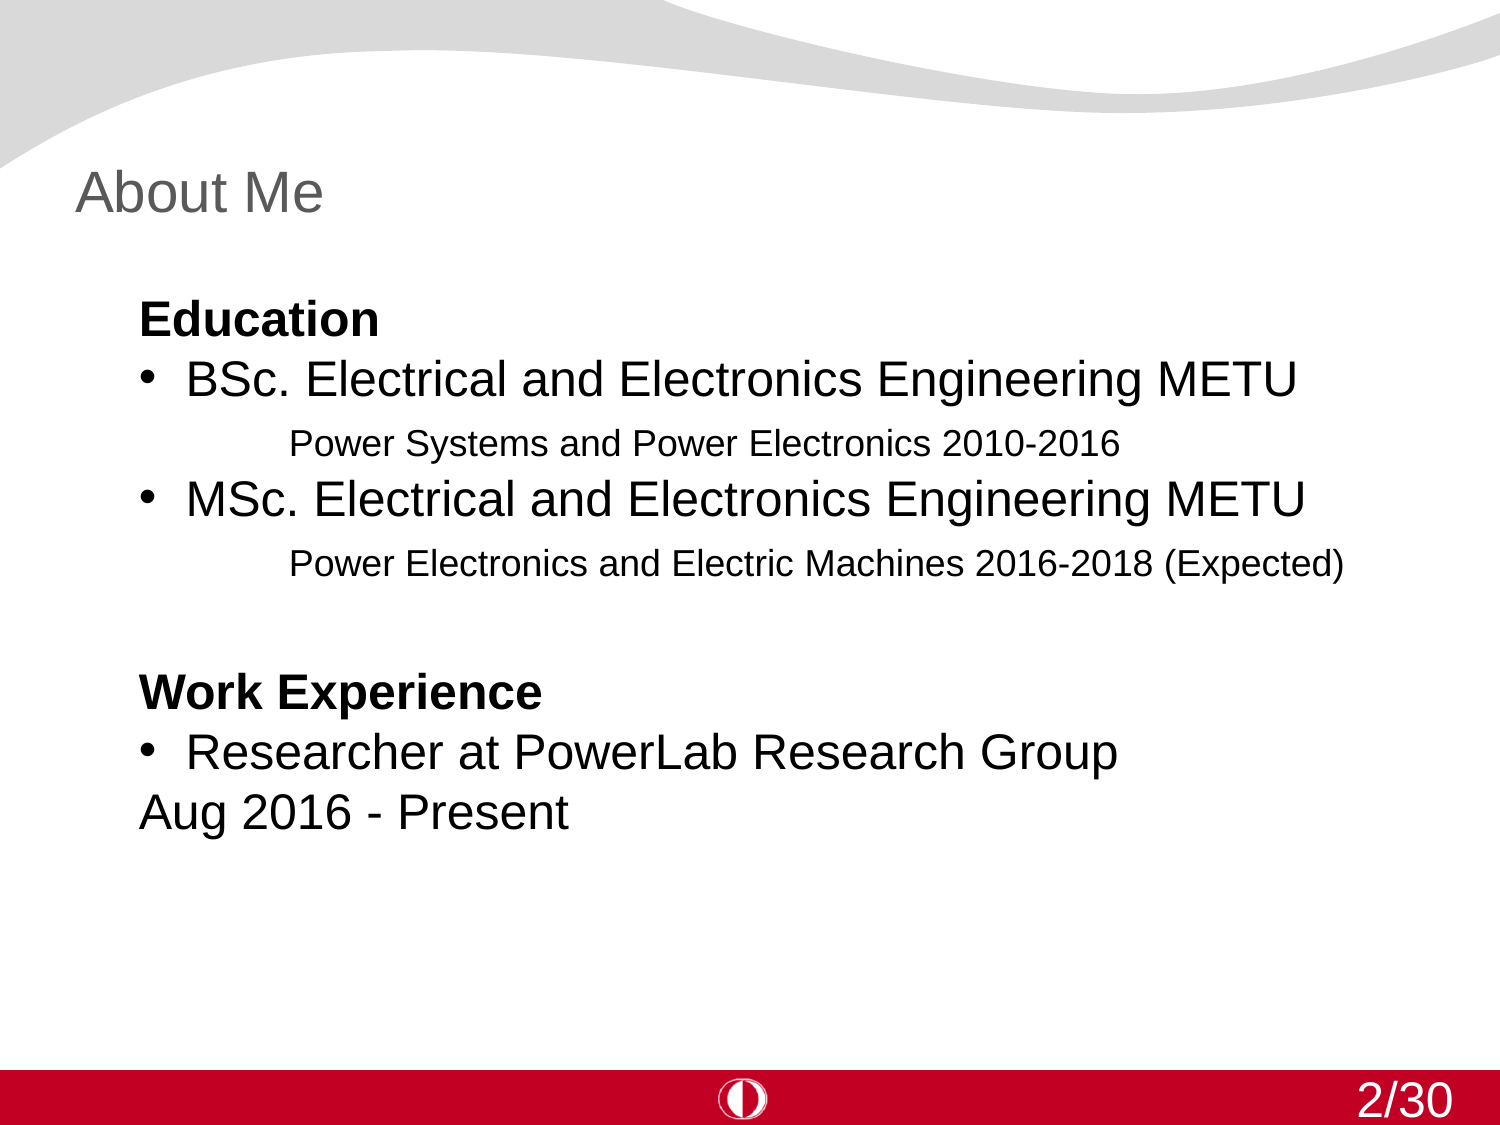

# About Me
Education
BSc. Electrical and Electronics Engineering METU
	Power Systems and Power Electronics 2010-2016
MSc. Electrical and Electronics Engineering METU
	Power Electronics and Electric Machines 2016-2018 (Expected)
Work Experience
Researcher at PowerLab Research Group
Aug 2016 - Present